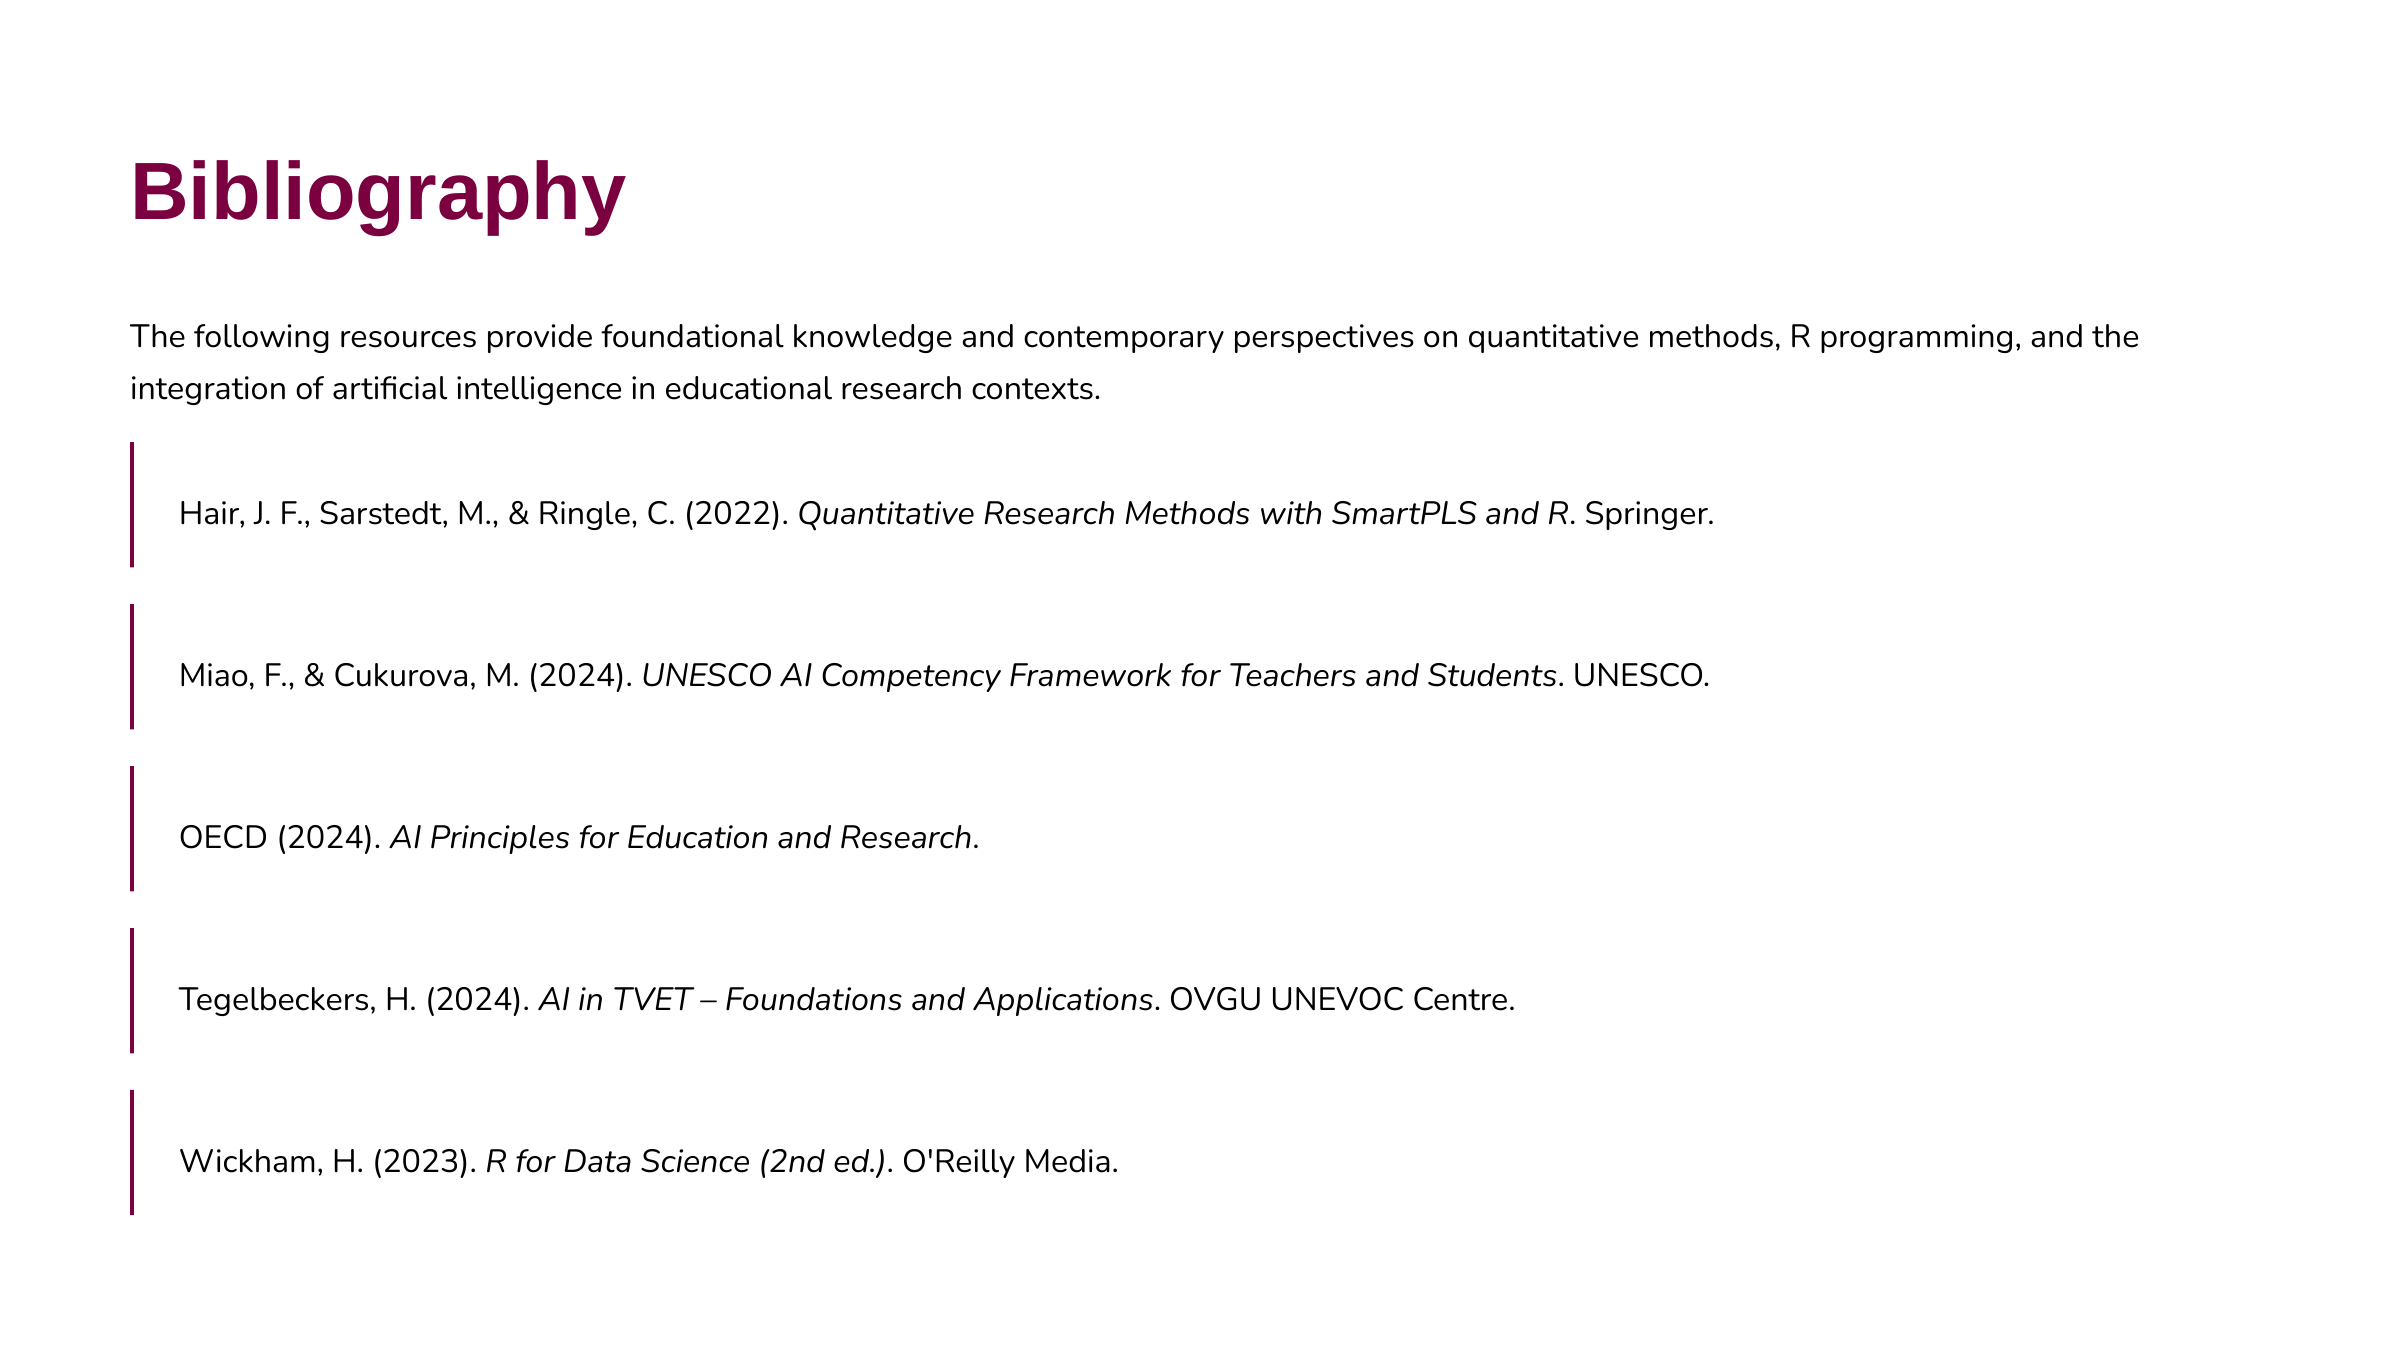

Bibliography
The following resources provide foundational knowledge and contemporary perspectives on quantitative methods, R programming, and the integration of artificial intelligence in educational research contexts.

Hair, J. F., Sarstedt, M., & Ringle, C. (2022). Quantitative Research Methods with SmartPLS and R. Springer.

Miao, F., & Cukurova, M. (2024). UNESCO AI Competency Framework for Teachers and Students. UNESCO.

OECD (2024). AI Principles for Education and Research.

Tegelbeckers, H. (2024). AI in TVET – Foundations and Applications. OVGU UNEVOC Centre.

Wickham, H. (2023). R for Data Science (2nd ed.). O'Reilly Media.